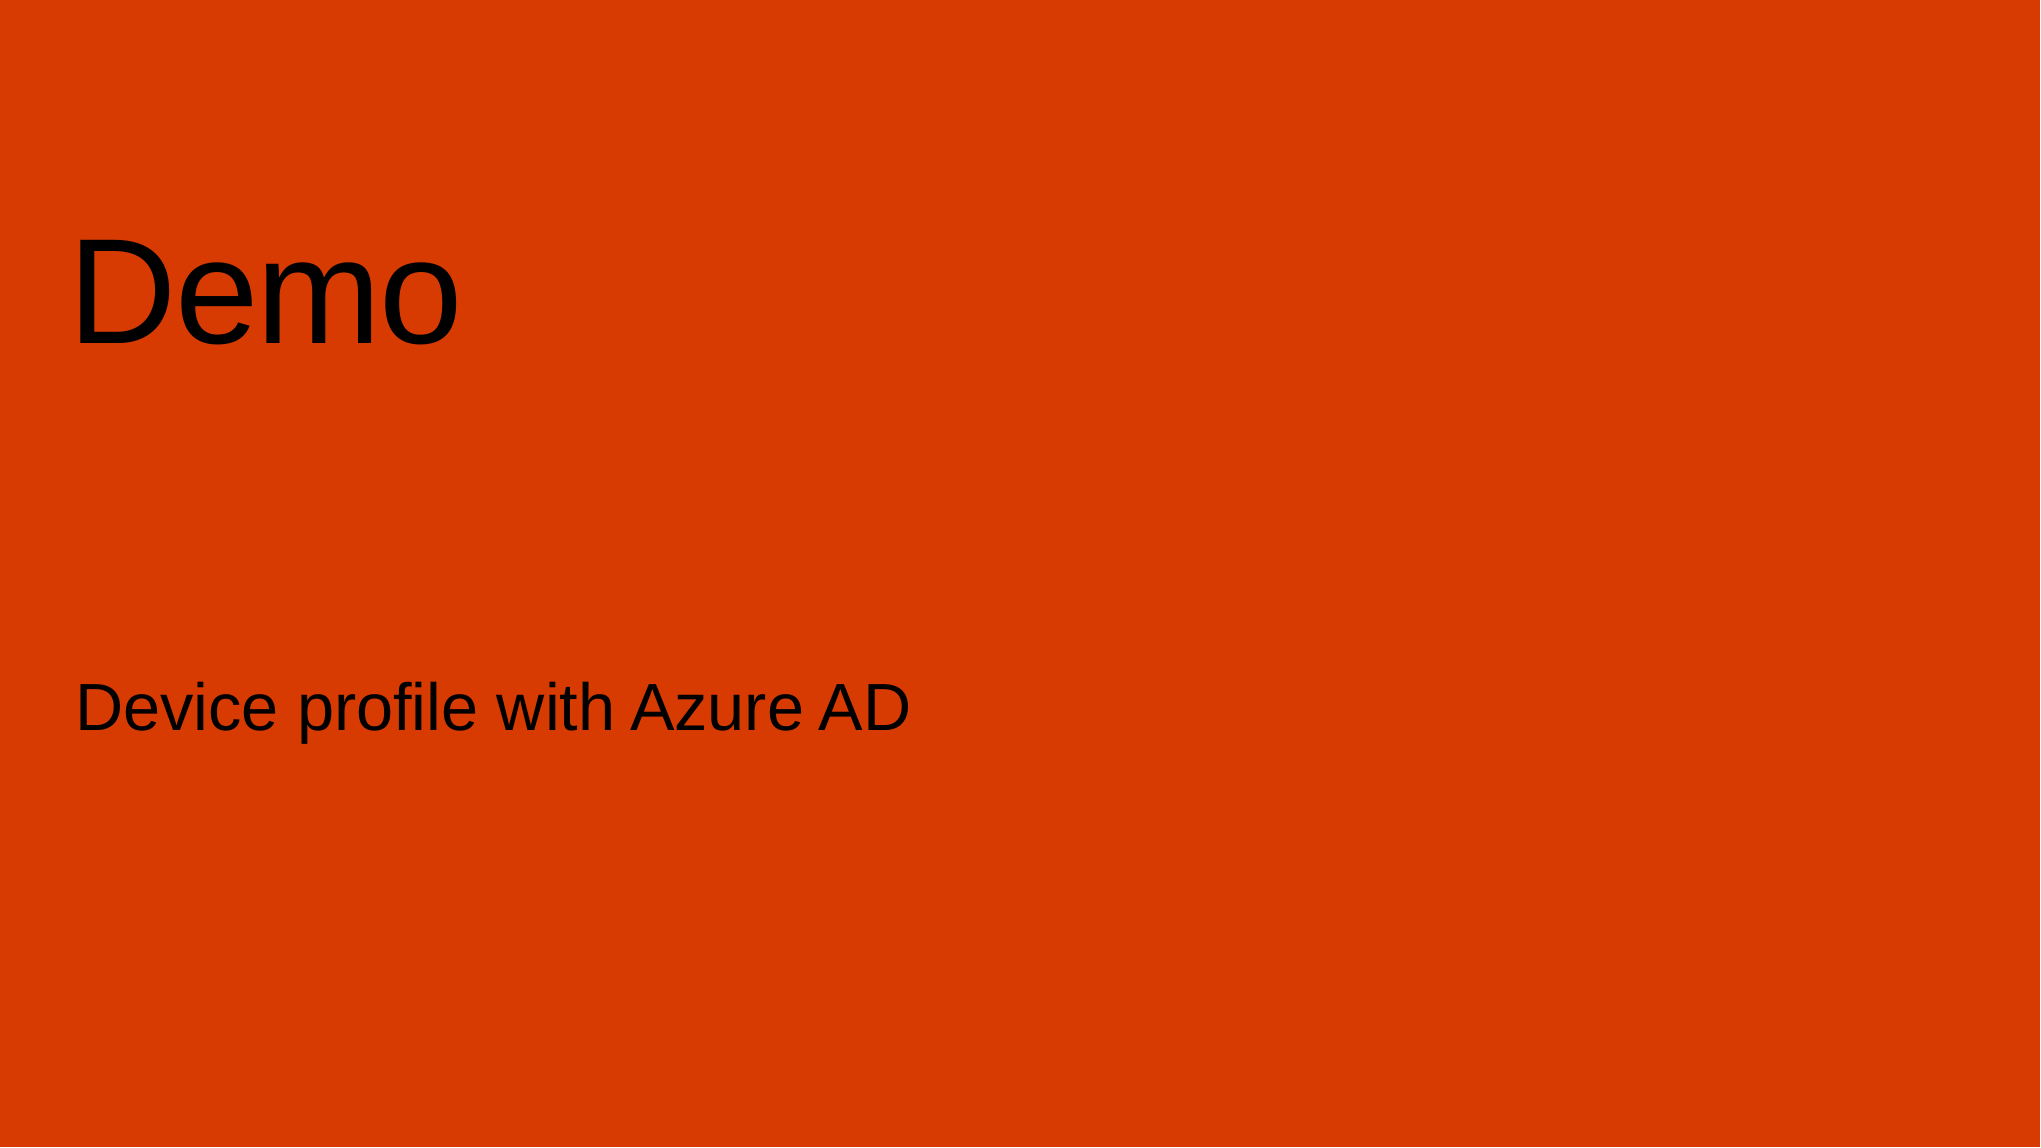

# Demo
Device profile with Azure AD